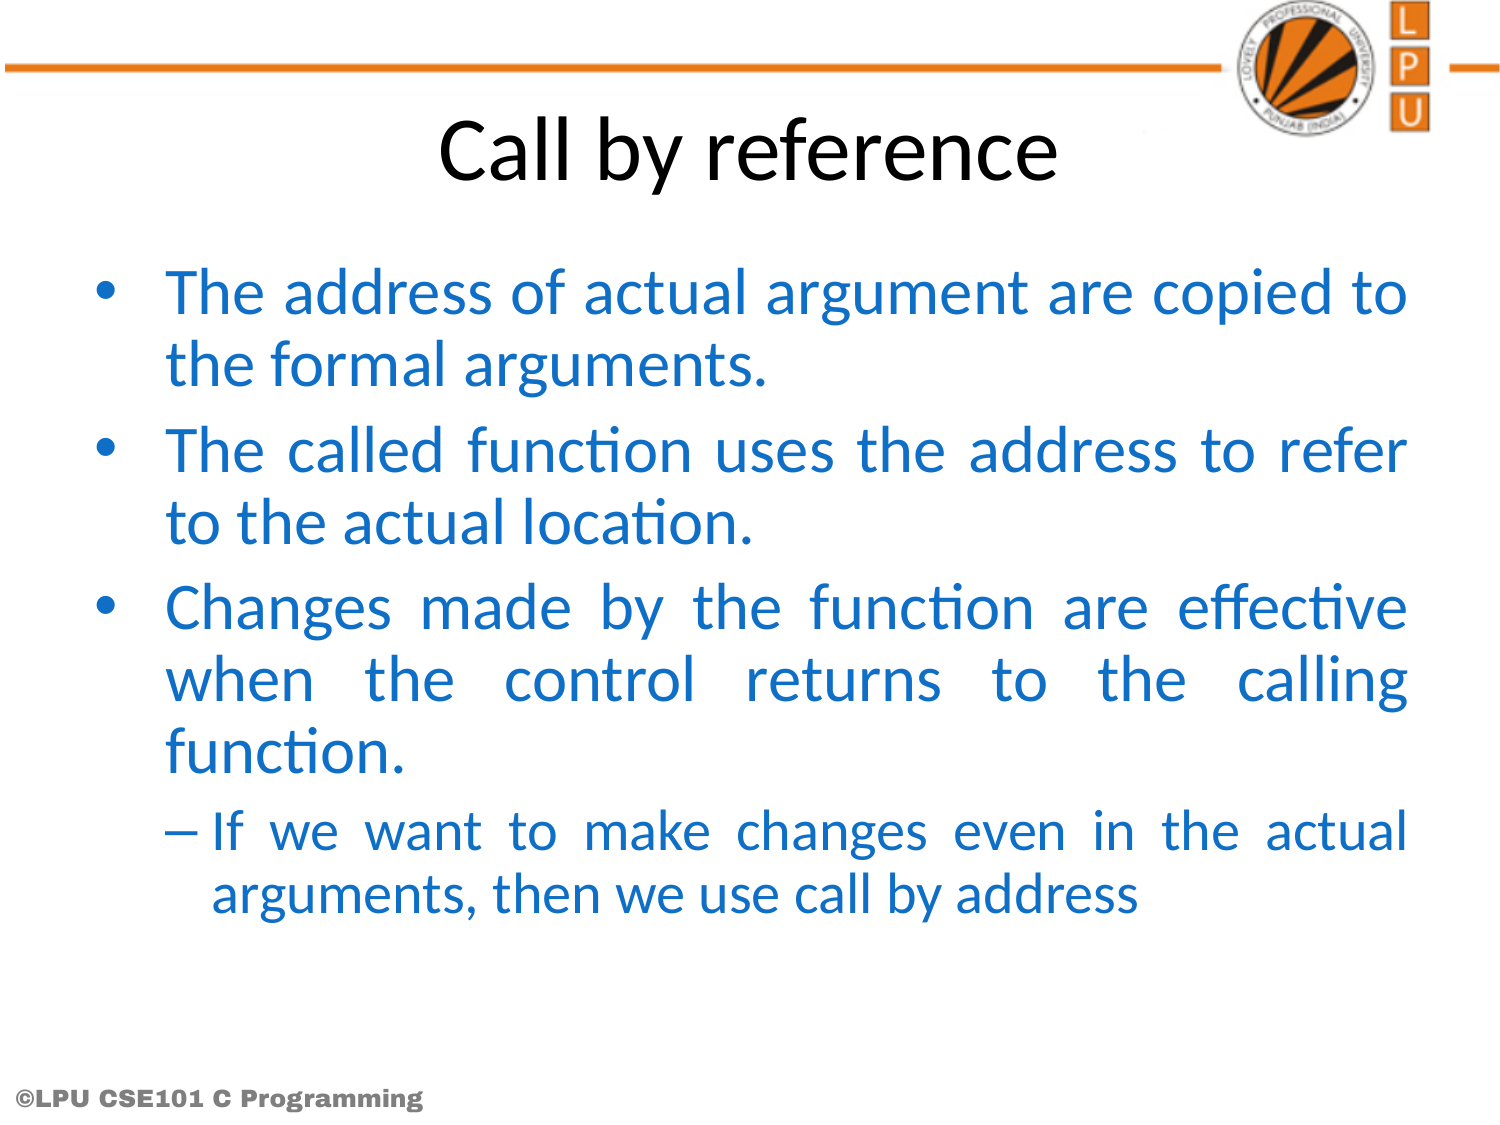

# Call by reference
The address of actual argument are copied to the formal arguments.
The called function uses the address to refer to the actual location.
Changes made by the function are effective when the control returns to the calling function.
If we want to make changes even in the actual arguments, then we use call by address